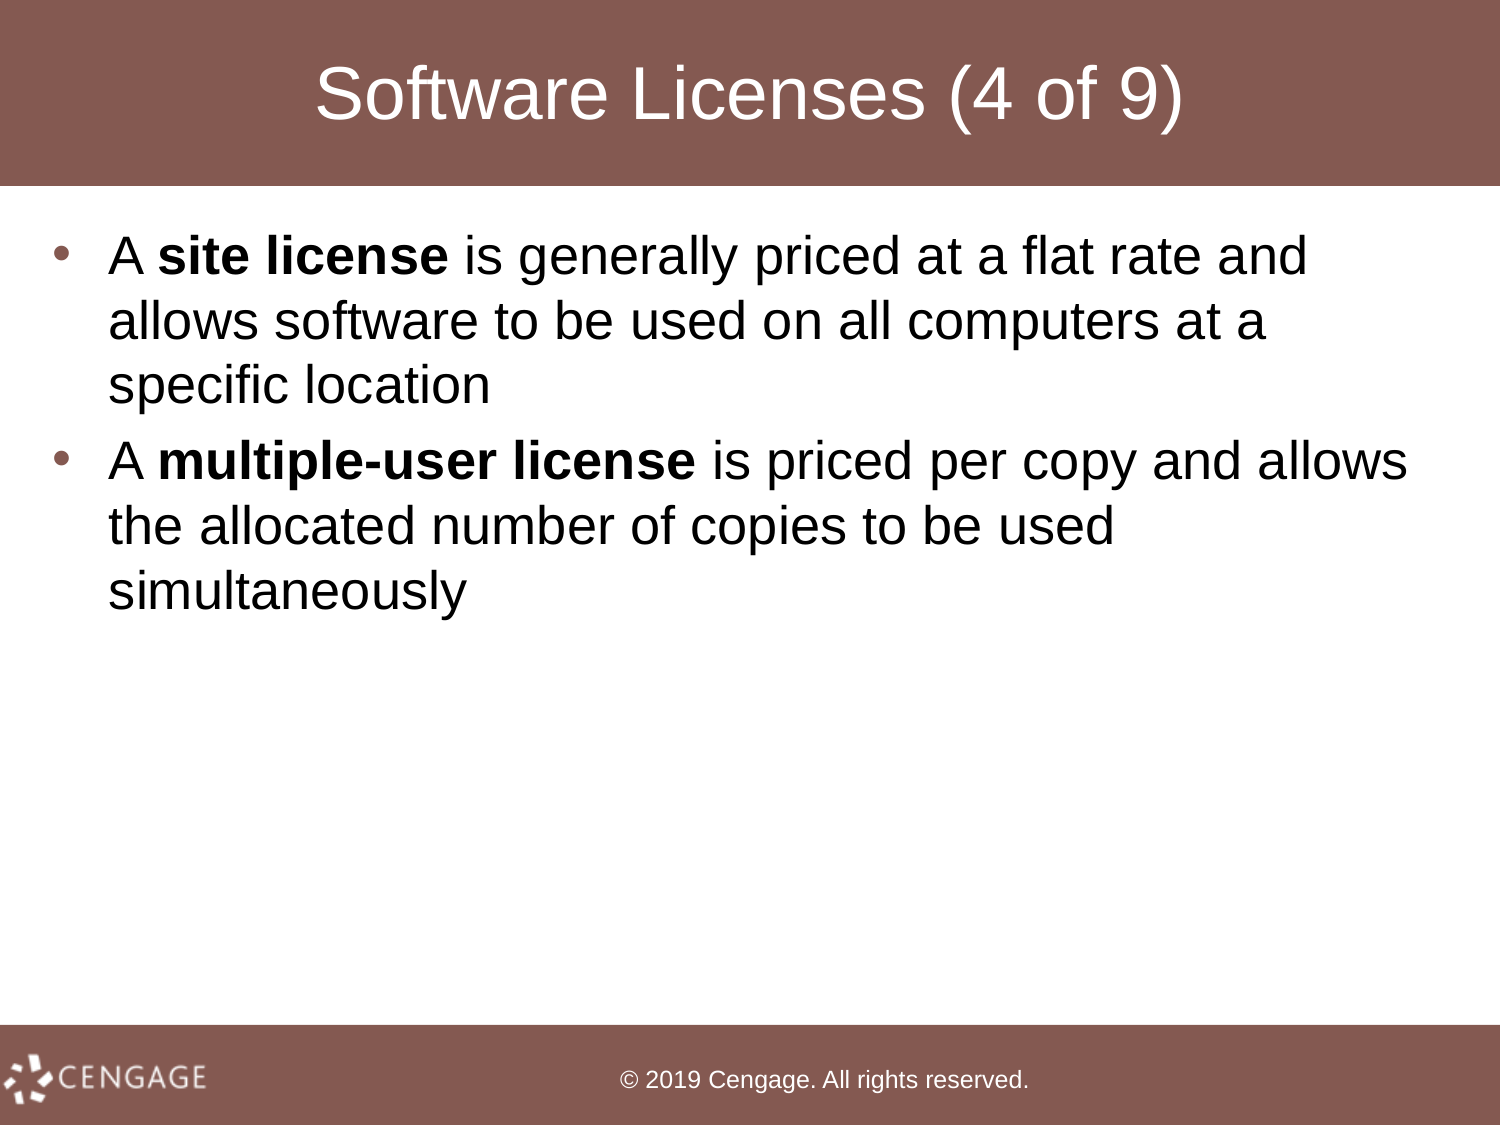

# Software Licenses (4 of 9)
A site license is generally priced at a flat rate and allows software to be used on all computers at a specific location
A multiple-user license is priced per copy and allows the allocated number of copies to be used simultaneously